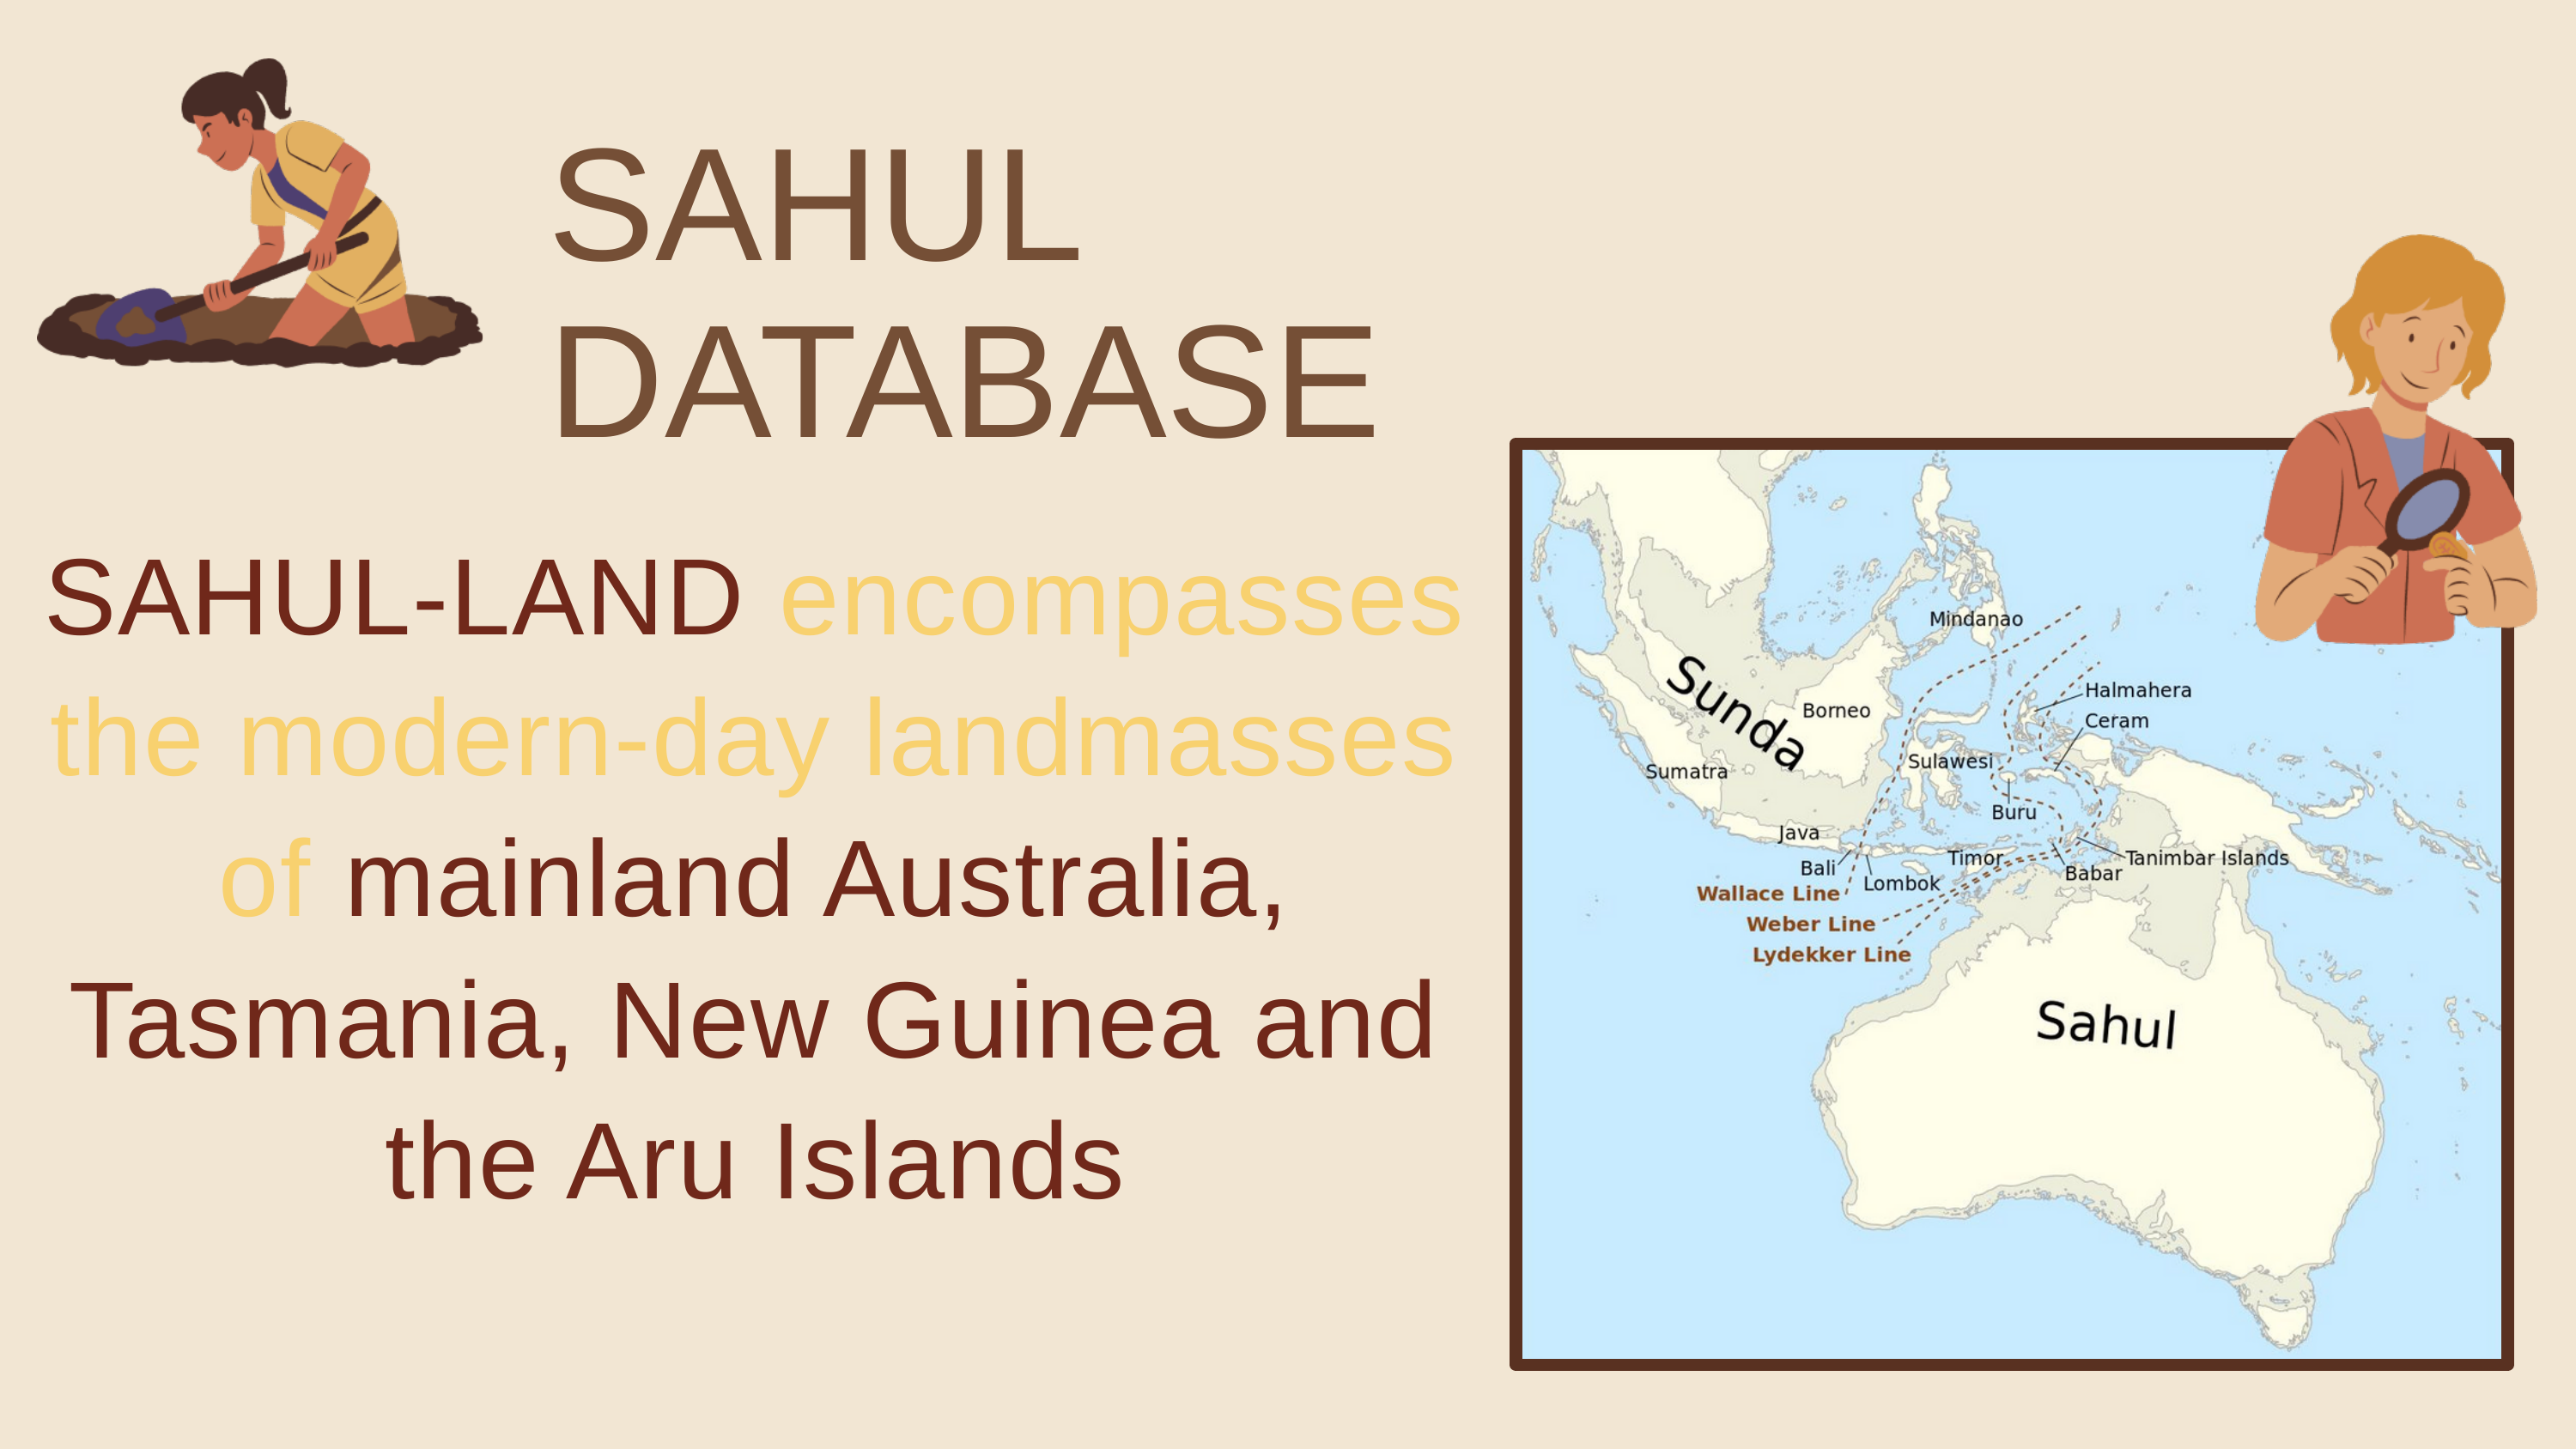

SAHUL DATABASE

SAHUL-LAND encompasses the modern-day landmasses of mainland Australia, Tasmania, New Guinea and the Aru Islands